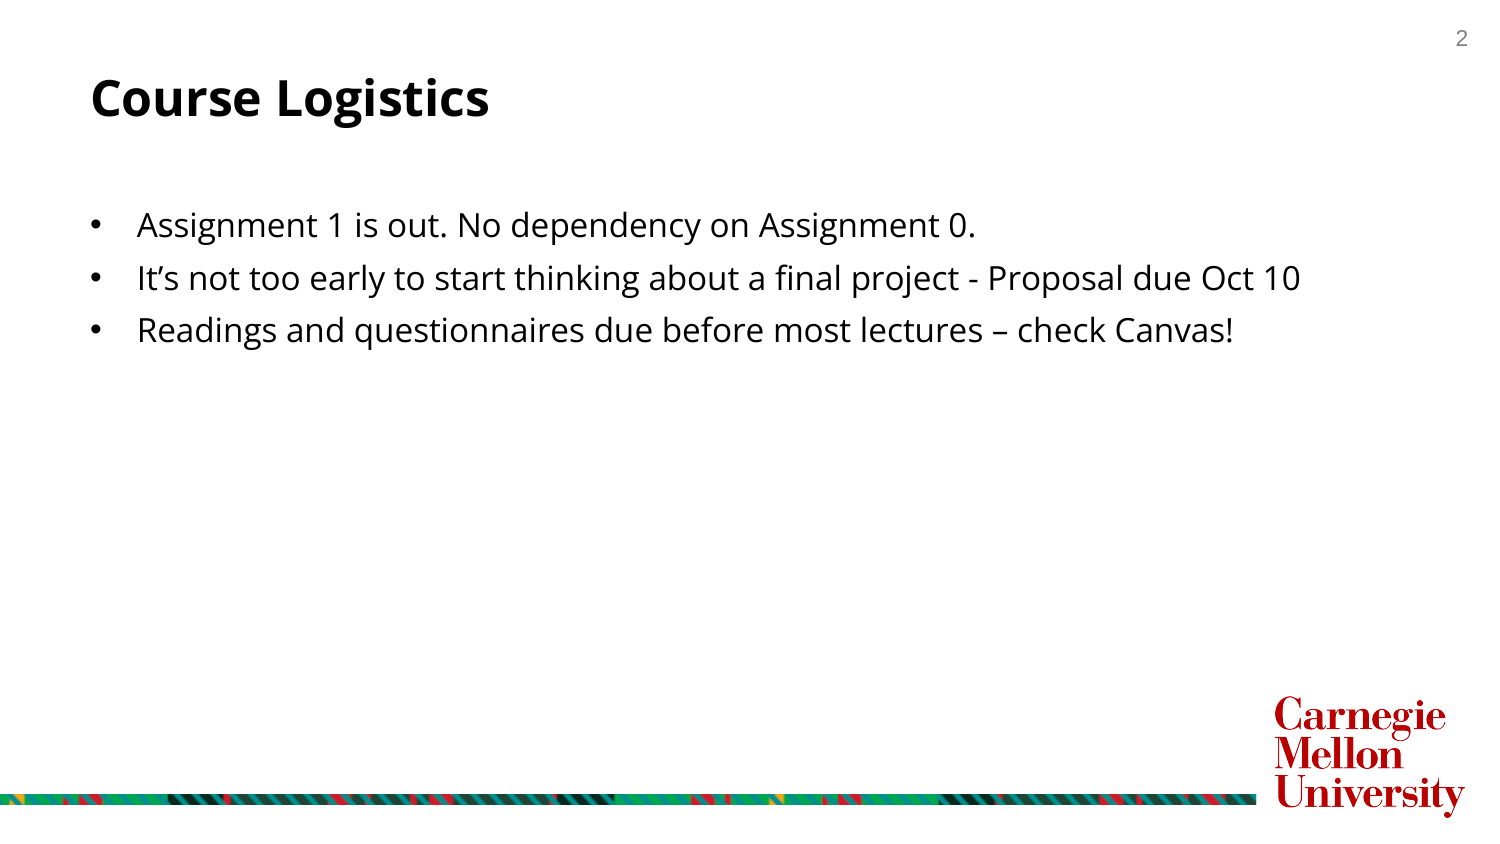

# Course Logistics
Assignment 1 is out. No dependency on Assignment 0.
It’s not too early to start thinking about a final project - Proposal due Oct 10
Readings and questionnaires due before most lectures – check Canvas!